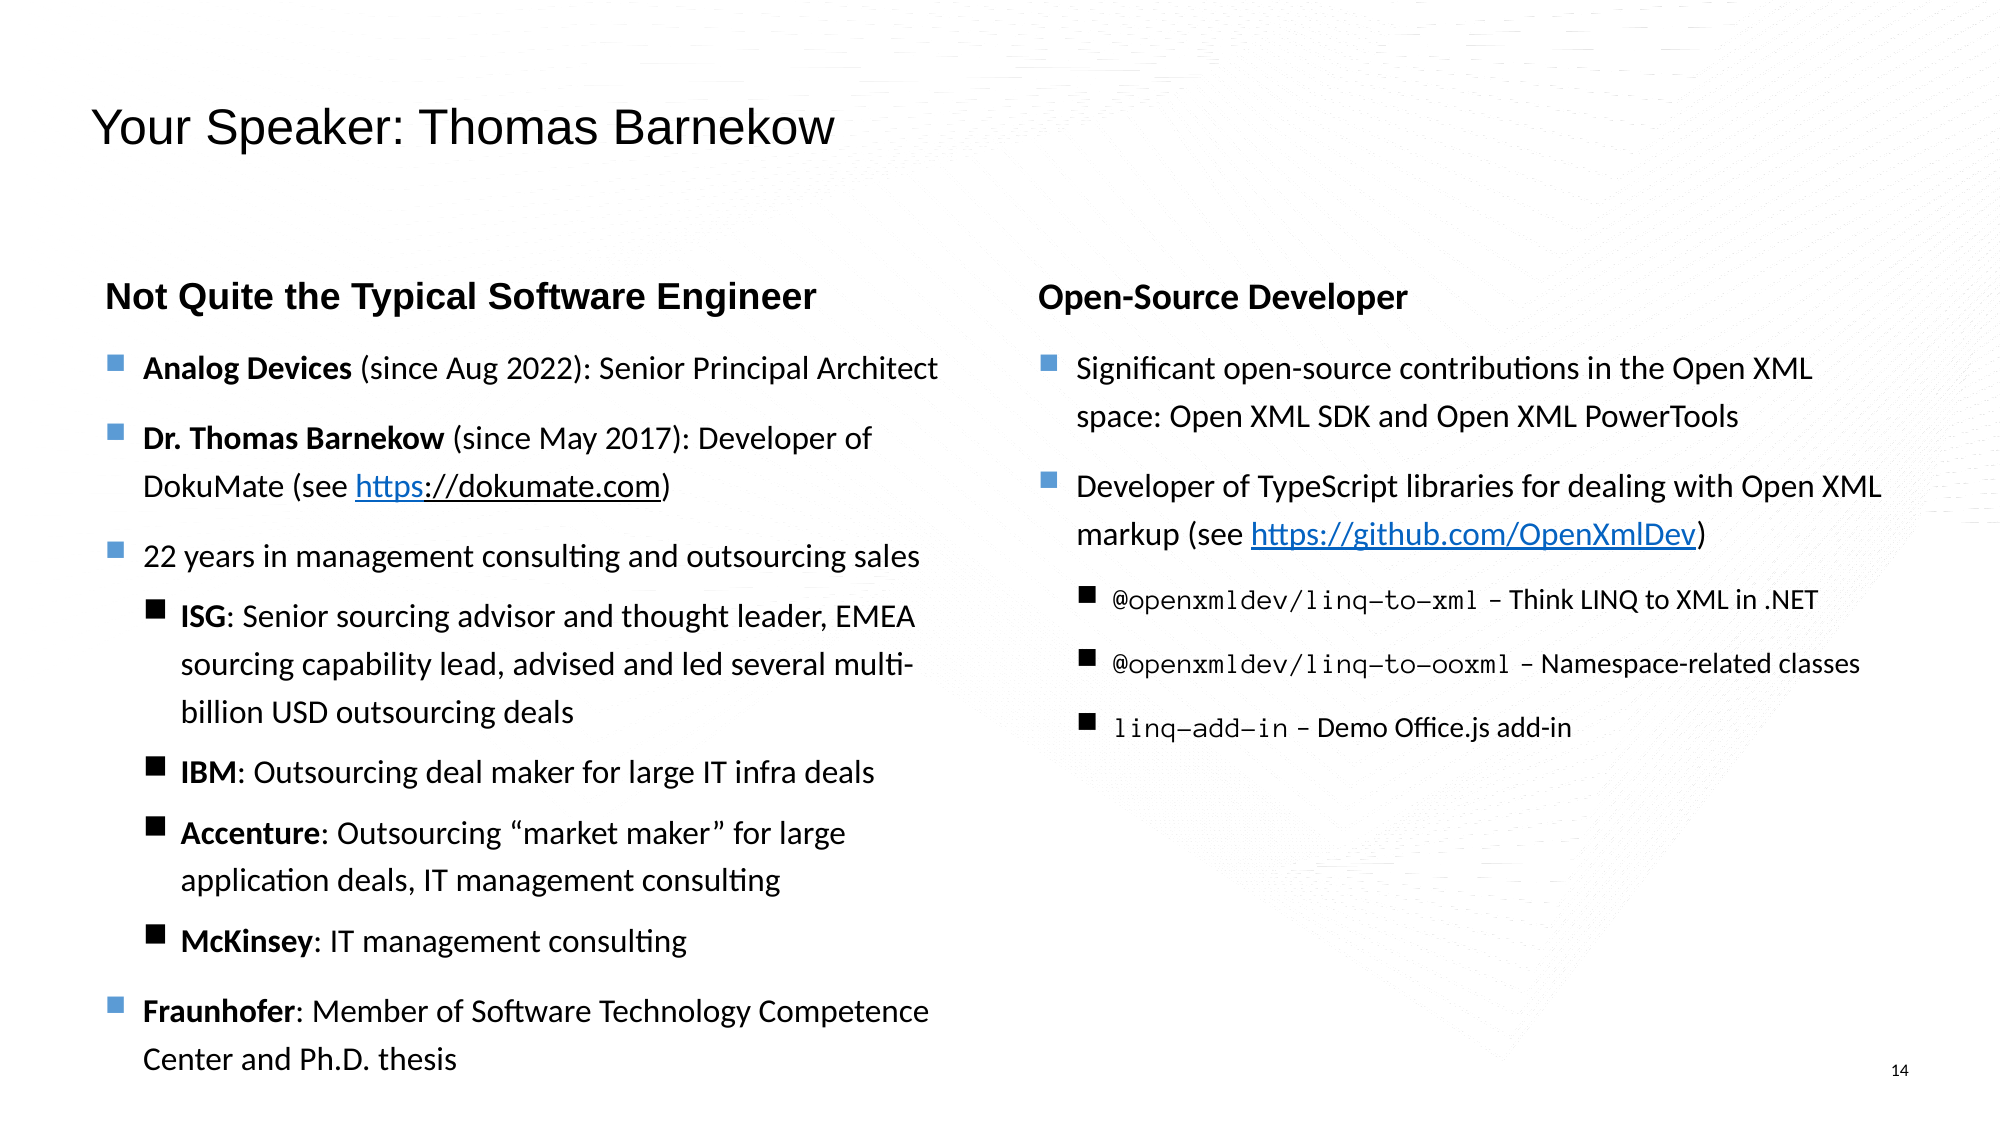

# Your Speaker: Thomas Barnekow
Not Quite the Typical Software Engineer
Analog Devices (since Aug 2022): Senior Principal Architect
Dr. Thomas Barnekow (since May 2017): Developer of DokuMate (see https://dokumate.com)
22 years in management consulting and outsourcing sales
ISG: Senior sourcing advisor and thought leader, EMEA sourcing capability lead, advised and led several multi-billion USD outsourcing deals
IBM: Outsourcing deal maker for large IT infra deals
Accenture: Outsourcing “market maker” for large application deals, IT management consulting
McKinsey: IT management consulting
Fraunhofer: Member of Software Technology Competence Center and Ph.D. thesis
Open-Source Developer
Significant open-source contributions in the Open XML space: Open XML SDK and Open XML PowerTools
Developer of TypeScript libraries for dealing with Open XML markup (see https://github.com/OpenXmlDev)
@openxmldev/linq-to-xml – Think LINQ to XML in .NET
@openxmldev/linq-to-ooxml – Namespace-related classes
linq-add-in – Demo Office.js add-in

14